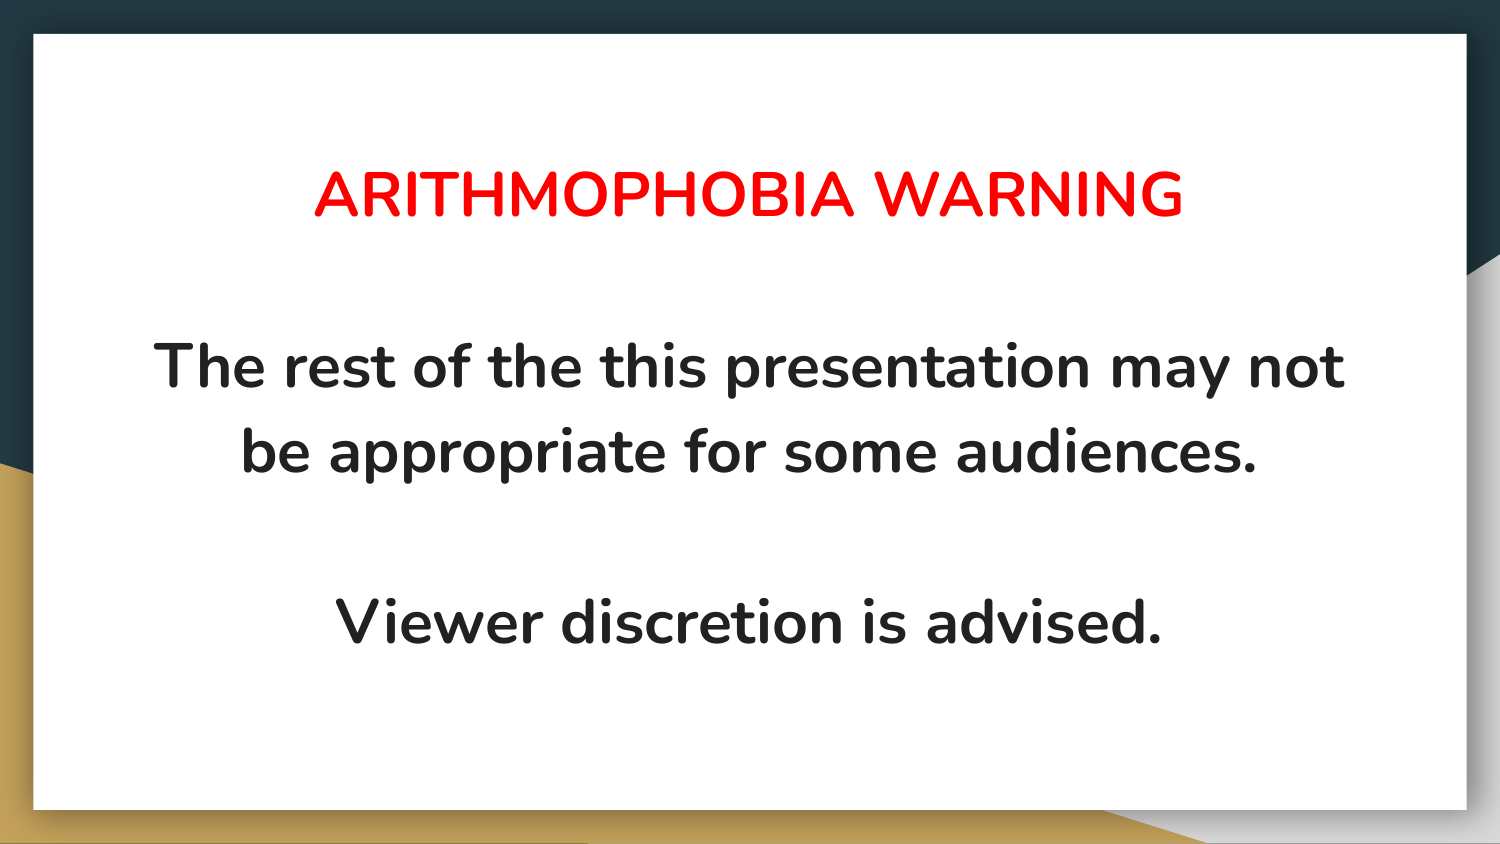

# ARITHMOPHOBIA WARNING

The rest of the this presentation may not be appropriate for some audiences.

Viewer discretion is advised.